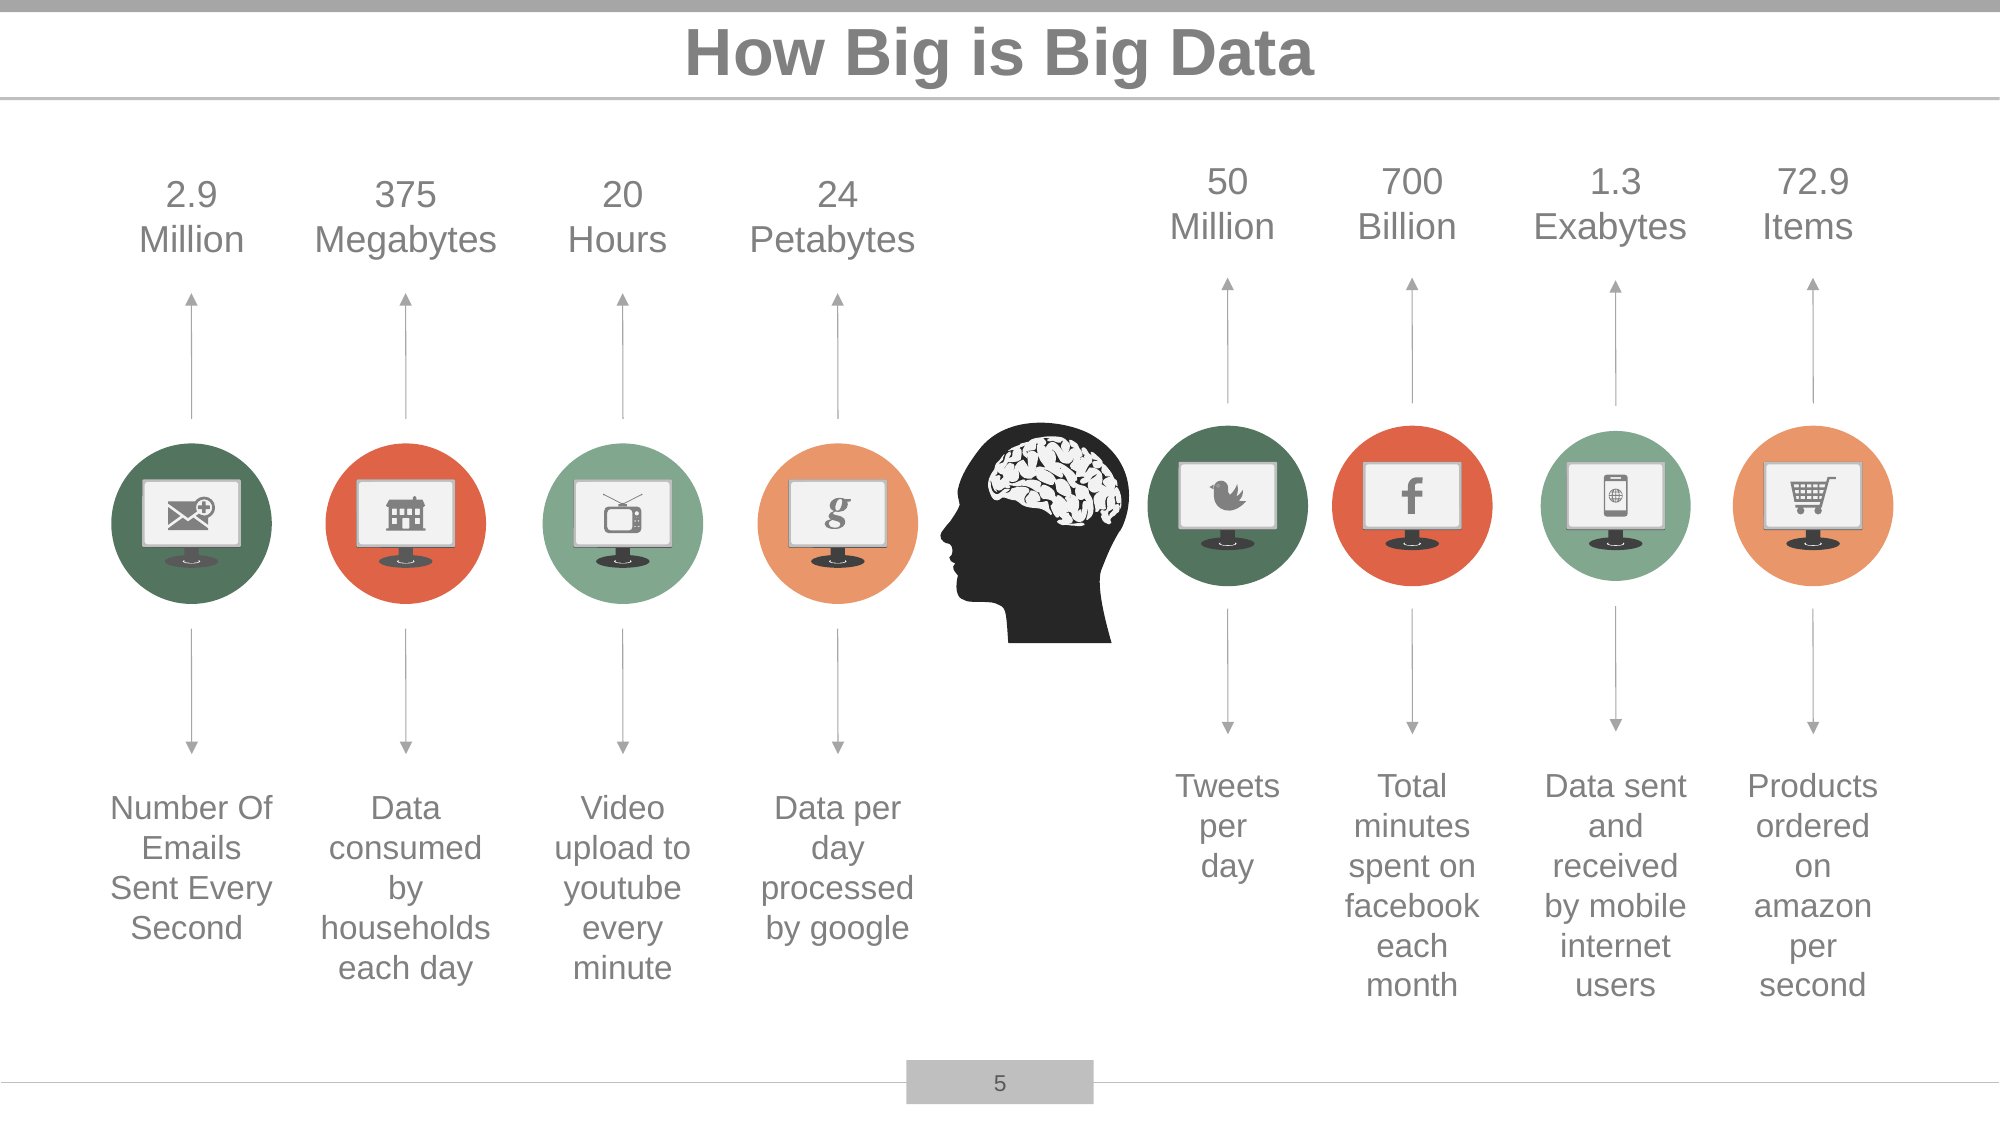

# How Big is Big Data
50 Million

Tweets per
day
700 Billion

Total minutes spent on facebook each month
1.3 Exabytes

Data sent and received by mobile internet users
72.9 Items

Products ordered on amazon per second
2.9 Million

Number Of Emails Sent Every Second
375 Megabytes

Data consumed by households each day
20 Hours

Video upload to youtube every minute
24 Petabytes

Data per day processed by google

5